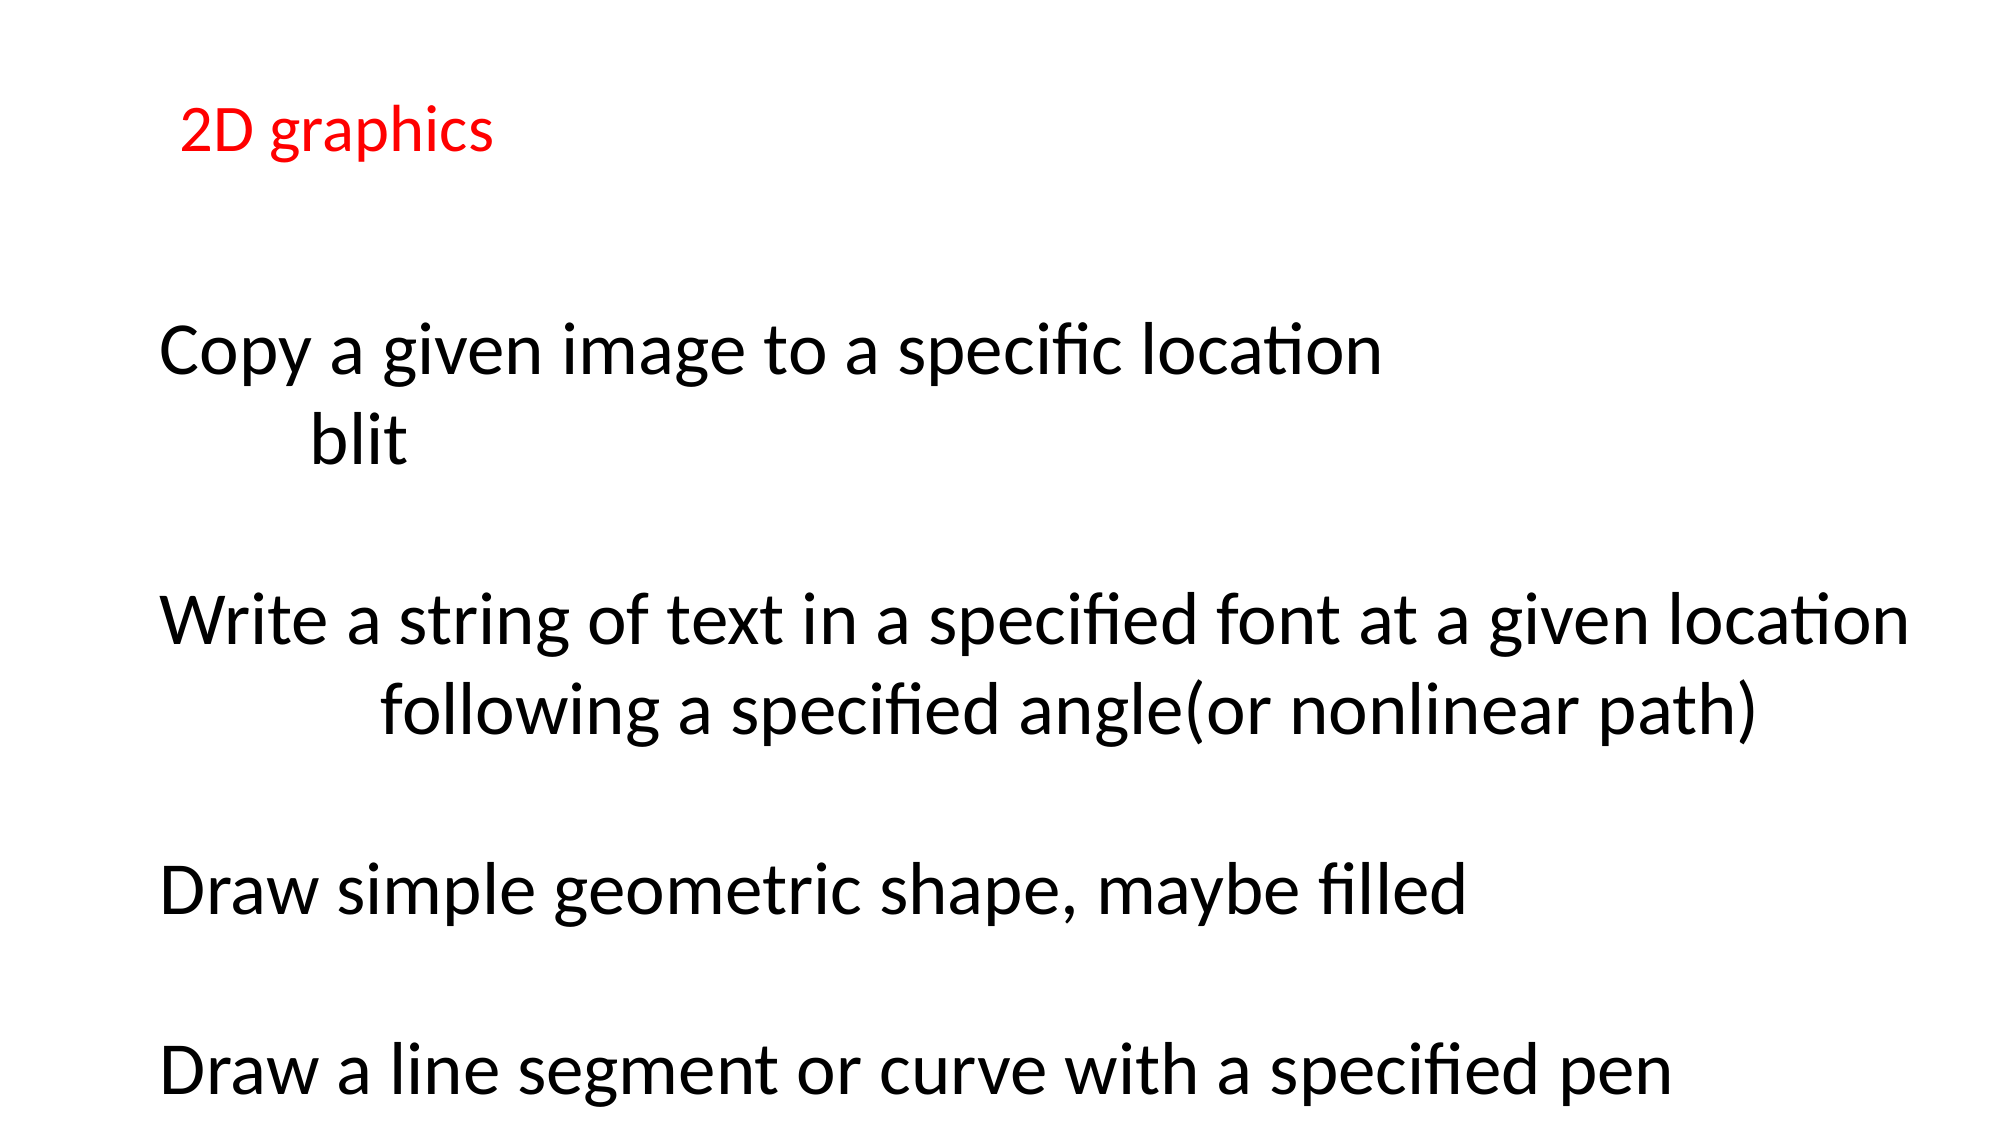

2D graphics
Copy a given image to a specific location
	blit

Write a string of text in a specified font at a given location
             following a specified angle(or nonlinear path)

Draw simple geometric shape, maybe filled

Draw a line segment or curve with a specified pen